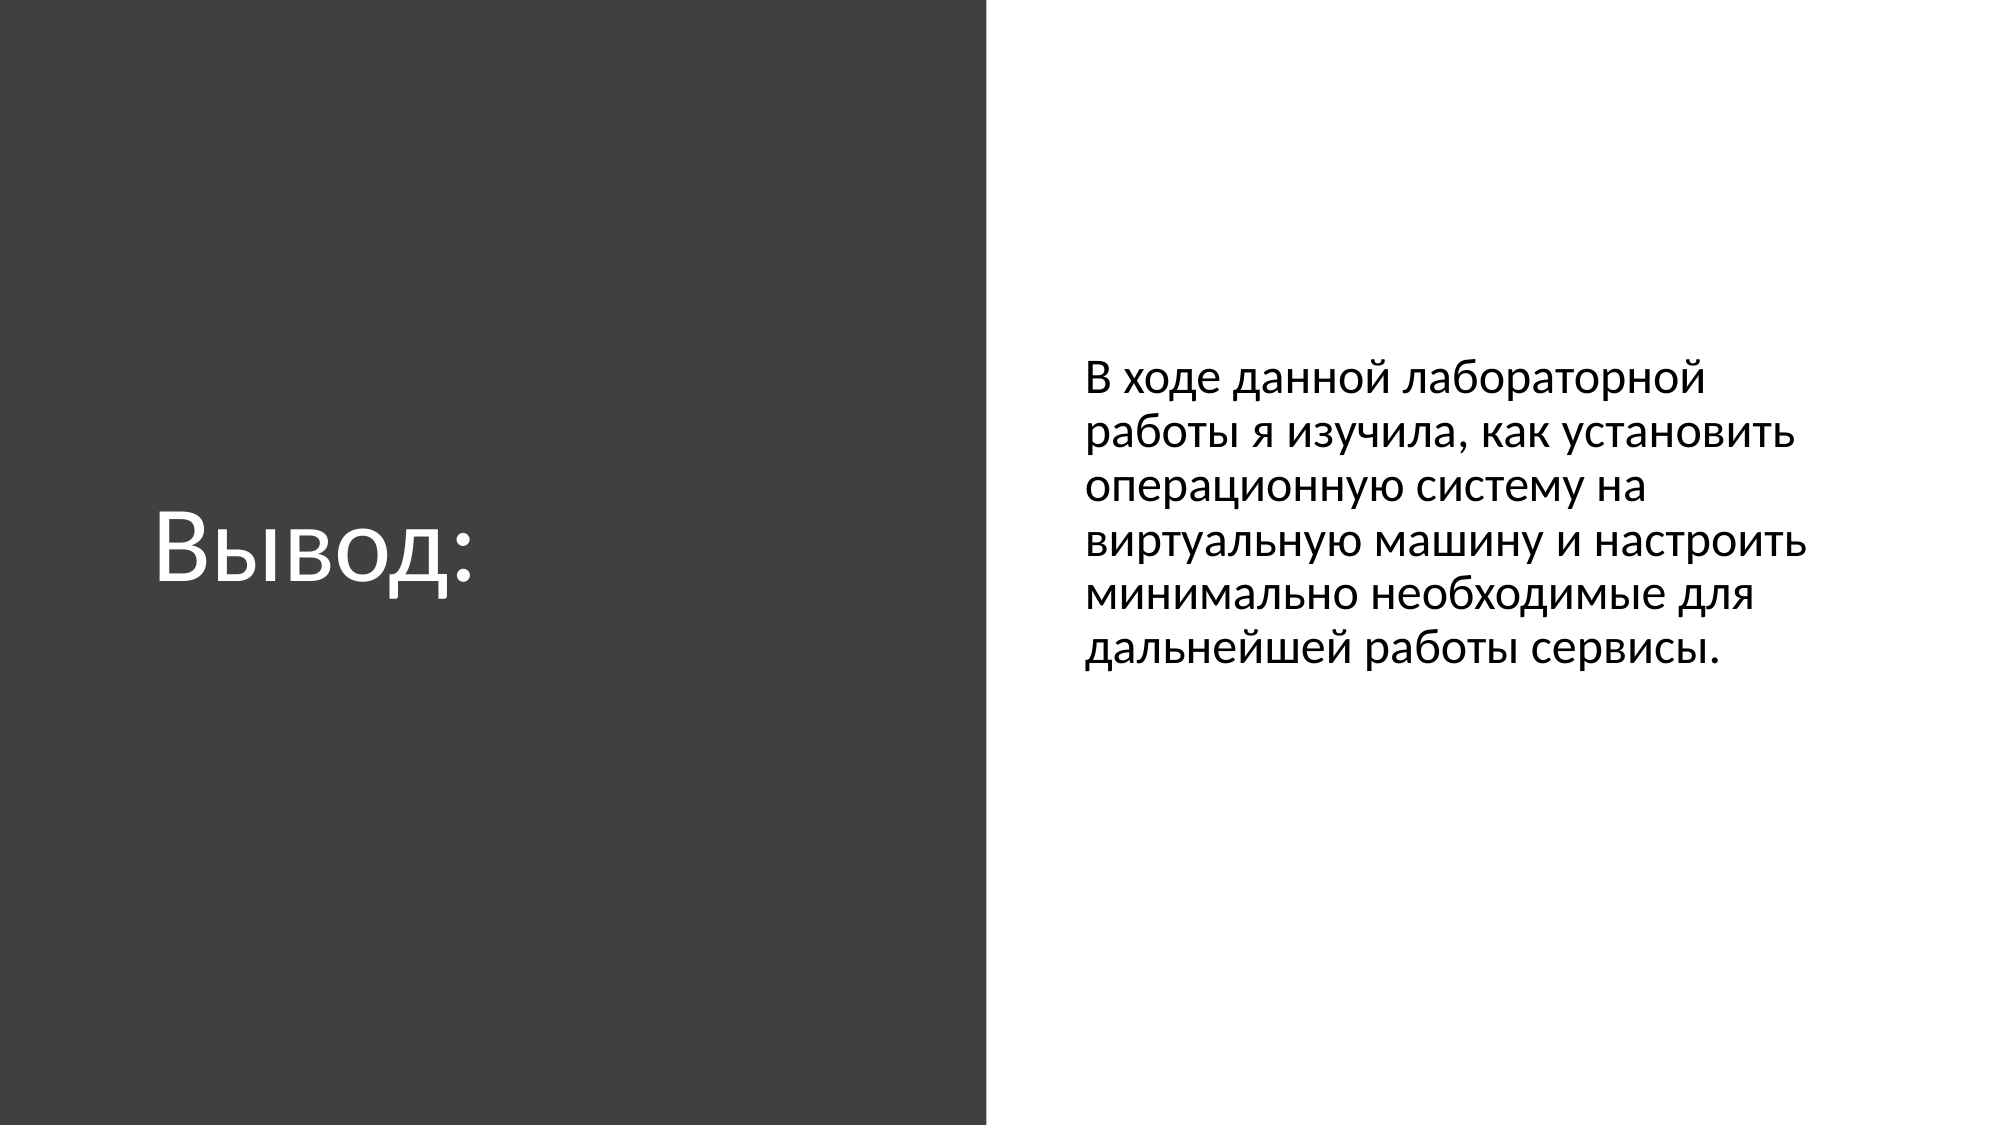

Вывод:
В ходе данной лабораторной работы я изучила, как установить операционную систему на виртуальную машину и настроить минимально необходимые для дальнейшей работы сервисы.